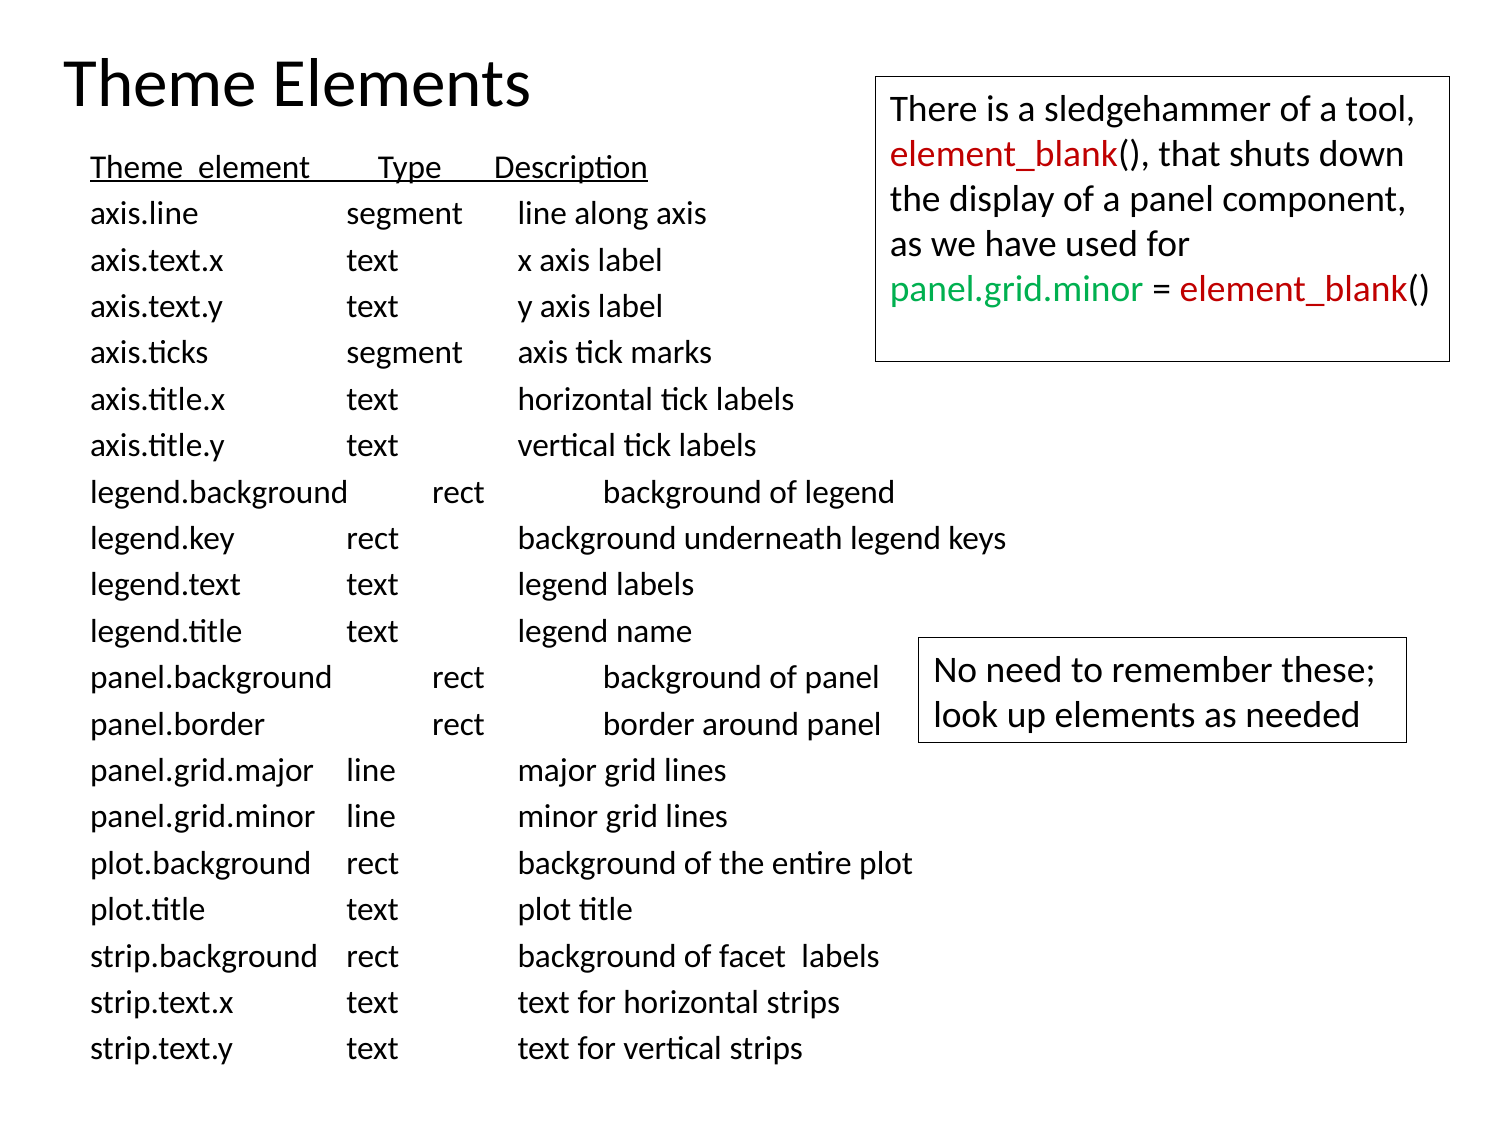

# Theme Elements
There is a sledgehammer of a tool, element_blank(), that shuts down the display of a panel component, as we have used for
panel.grid.minor = element_blank()

Theme  element         Type       Description
axis.line            	segment 	line along axis
axis.text.x        	text         	x axis label
axis.text.y              	text         	y axis label
axis.ticks           	segment 	axis tick marks
axis.title.x       	text         	horizontal tick labels
axis.title.y       	text         	vertical tick labels
legend.background	rect         	background of legend
legend.key             	rect         	background underneath legend keys
legend.text          	text         	legend labels
legend.title        	text         	legend name
panel.background  	rect         	background of panel
panel.border           	rect         	border around panel
panel.grid.major   	line         	major grid lines
panel.grid.minor  	line         	minor grid lines
plot.background    	rect         	background of the entire plot
plot.title          	text         	plot title
strip.background  	rect         	background of facet  labels
strip.text.x        	text         	text for horizontal strips
strip.text.y        	text         	text for vertical strips

No need to remember these; look up elements as needed